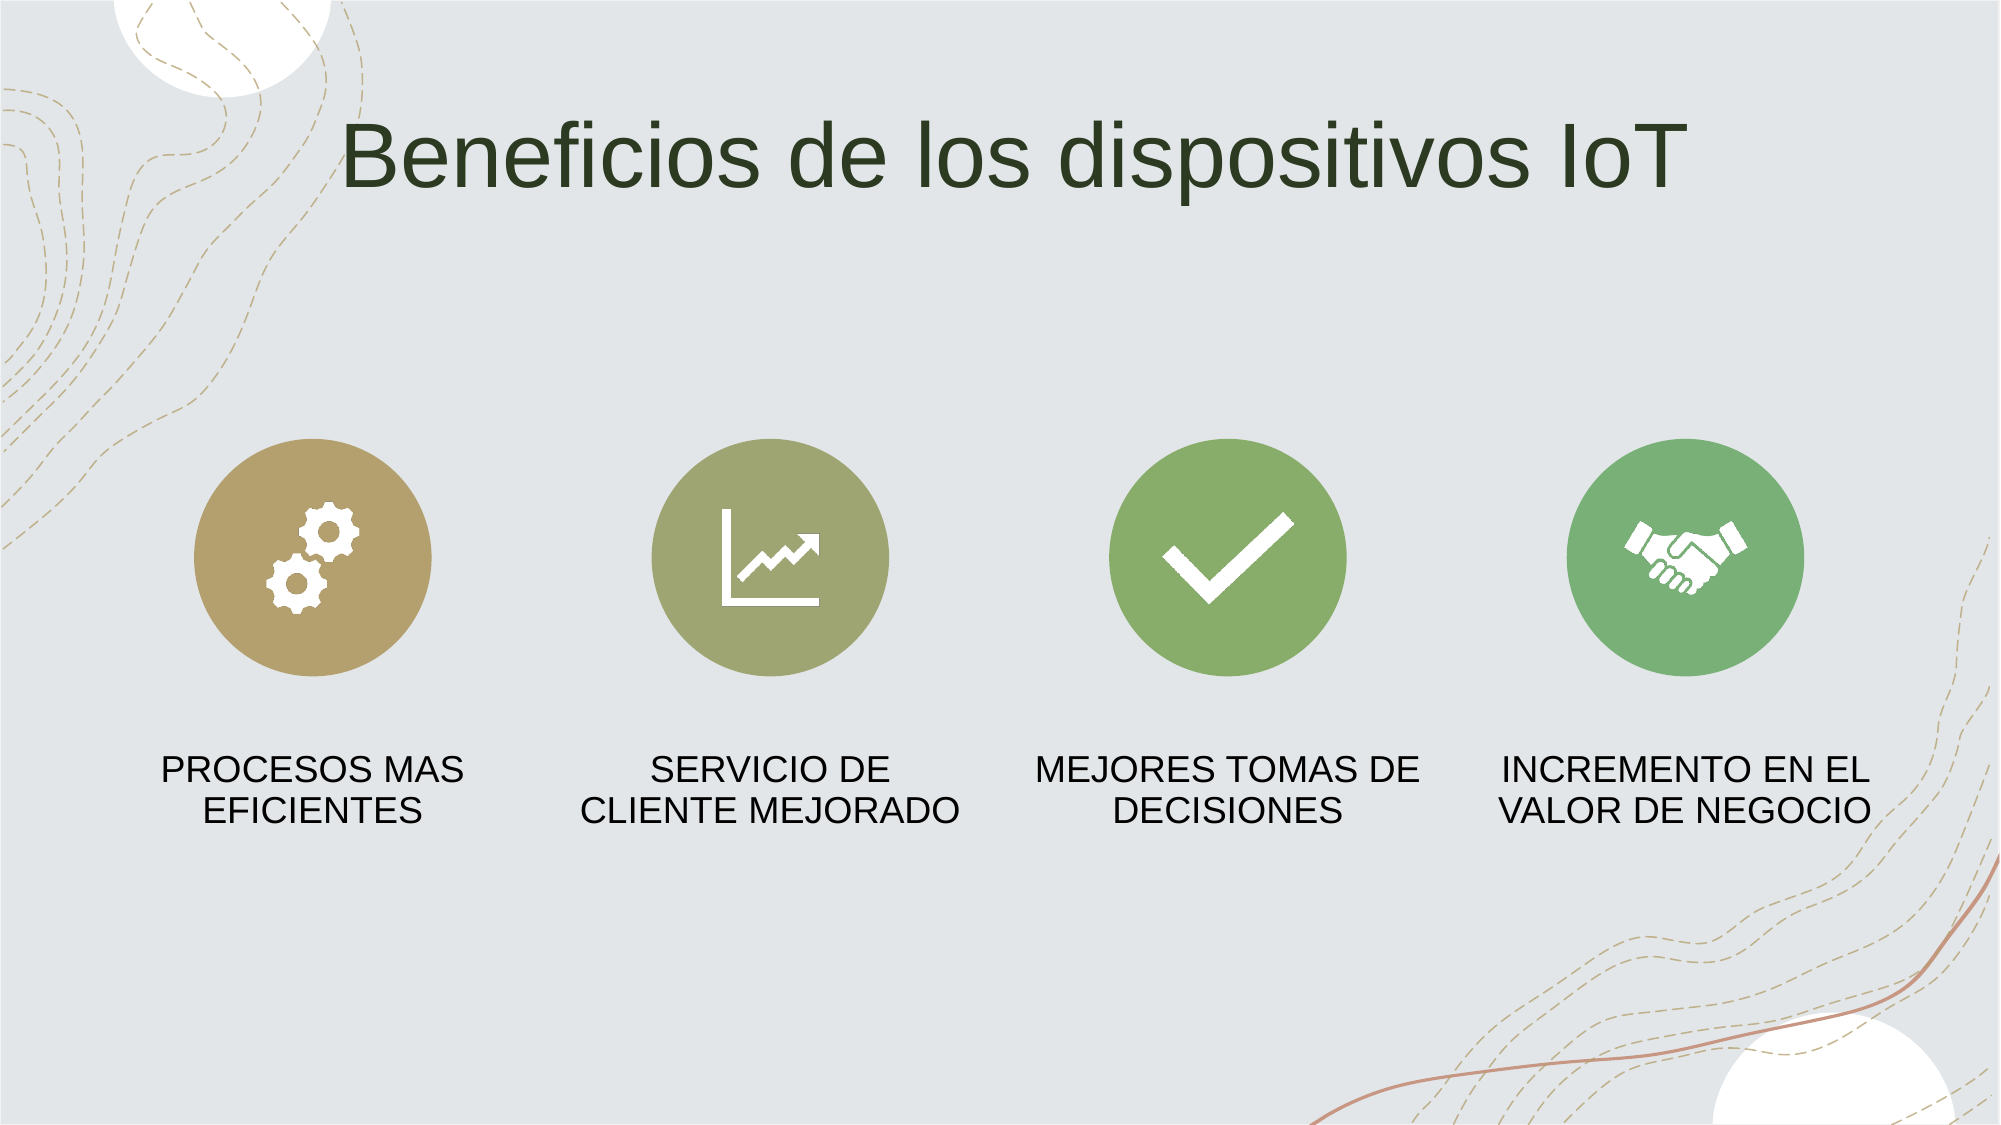

# Beneficios de los dispositivos IoT
Procesos mas eficientes
Servicio de cliente mejorado
Mejores tomas de decisiones
Incremento en el valor de negocio